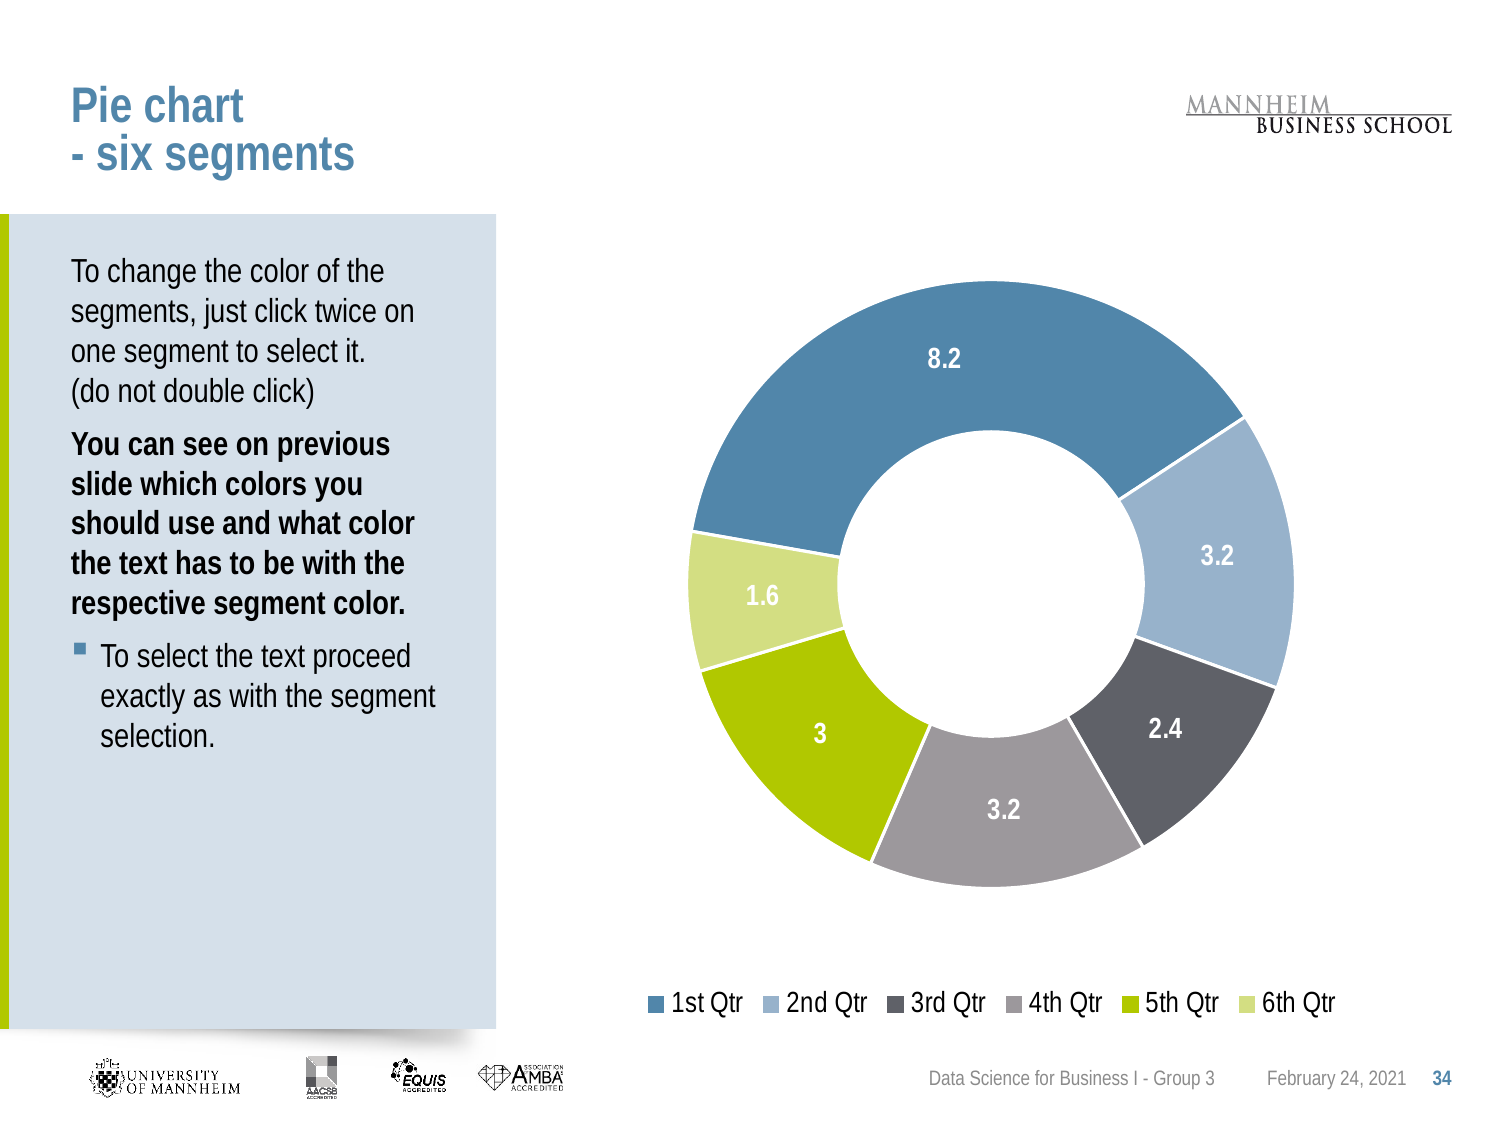

# Pie chart - six segments

### Chart

| Category | Sales |
|---|---|
| 1st Qtr | 8.2 |
| 2nd Qtr | 3.2 |
| 3rd Qtr | 2.4 |
| 4th Qtr | 3.2 |
| 5th Qtr | 3.0 |
| 6th Qtr | 1.6 |
To change the color of the segments, just click twice on one segment to select it.
(do not double click)
You can see on previous slide which colors you should use and what color the text has to be with the respective segment color.
To select the text proceed exactly as with the segment selection.
Data Science for Business I - Group 3
February 24, 2021
34